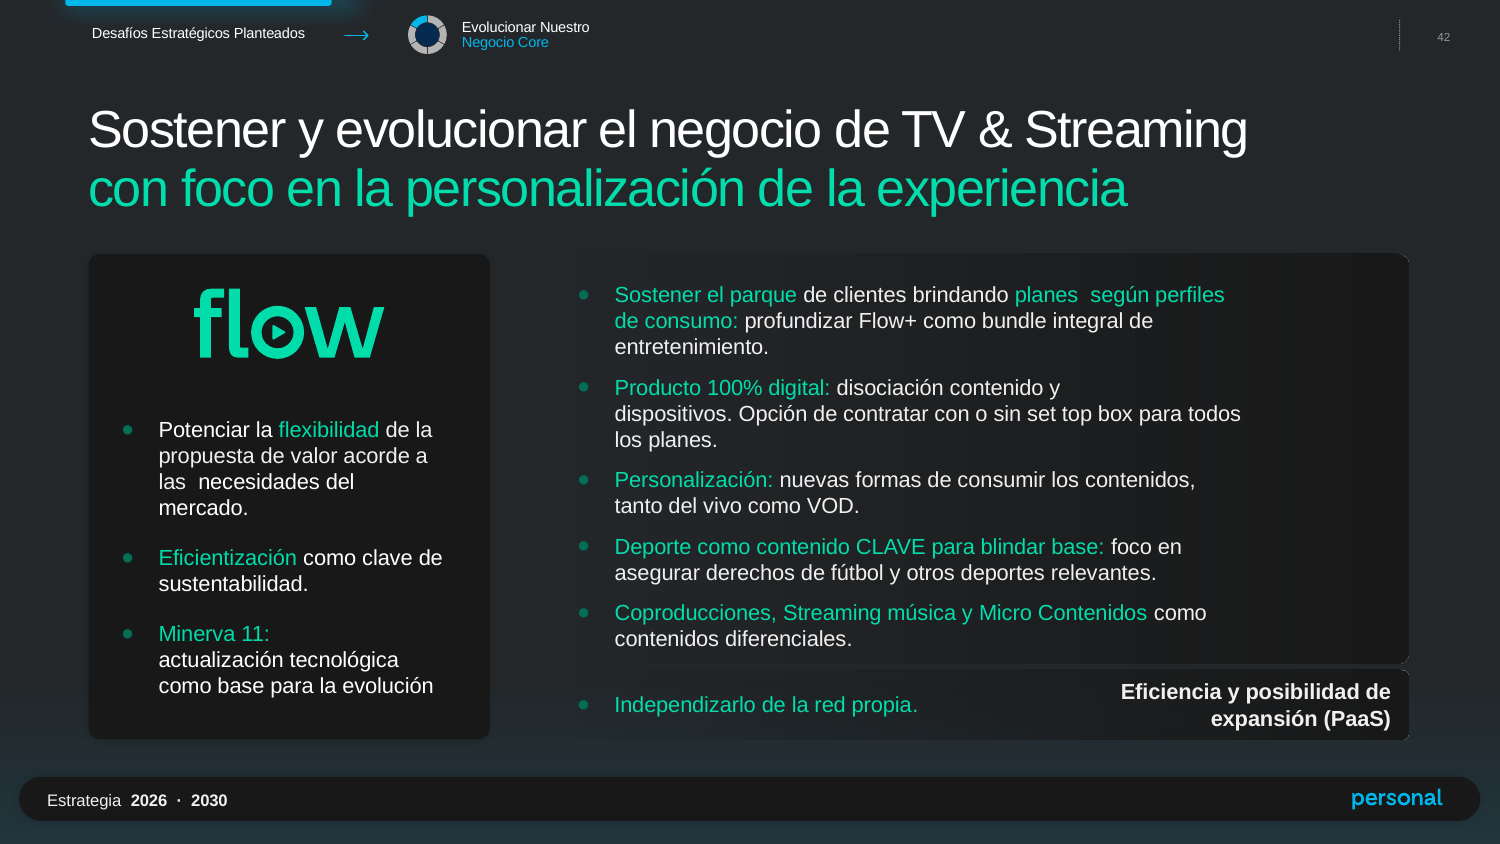

Sostener y evolucionar el negocio de TV & Streaming con foco en la personalización de la experiencia

Sostener el parque de clientes brindando planes  según perfiles de consumo: profundizar Flow+ como bundle integral de entretenimiento.
Producto 100% digital: disociación contenido y dispositivos. Opción de contratar con o sin set top box para todos los planes.
Personalización: nuevas formas de consumir los contenidos, tanto del vivo como VOD.
Deporte como contenido CLAVE para blindar base: foco en asegurar derechos de fútbol y otros deportes relevantes.
Coproducciones, Streaming música y Micro Contenidos como contenidos diferenciales.

Potenciar la flexibilidad de la propuesta de valor acorde a las  necesidades del mercado.
Eficientización como clave de sustentabilidad.
Minerva 11: actualización tecnológica como base para la evolución
Eficiencia y posibilidad de expansión (PaaS)
Independizarlo de la red propia.